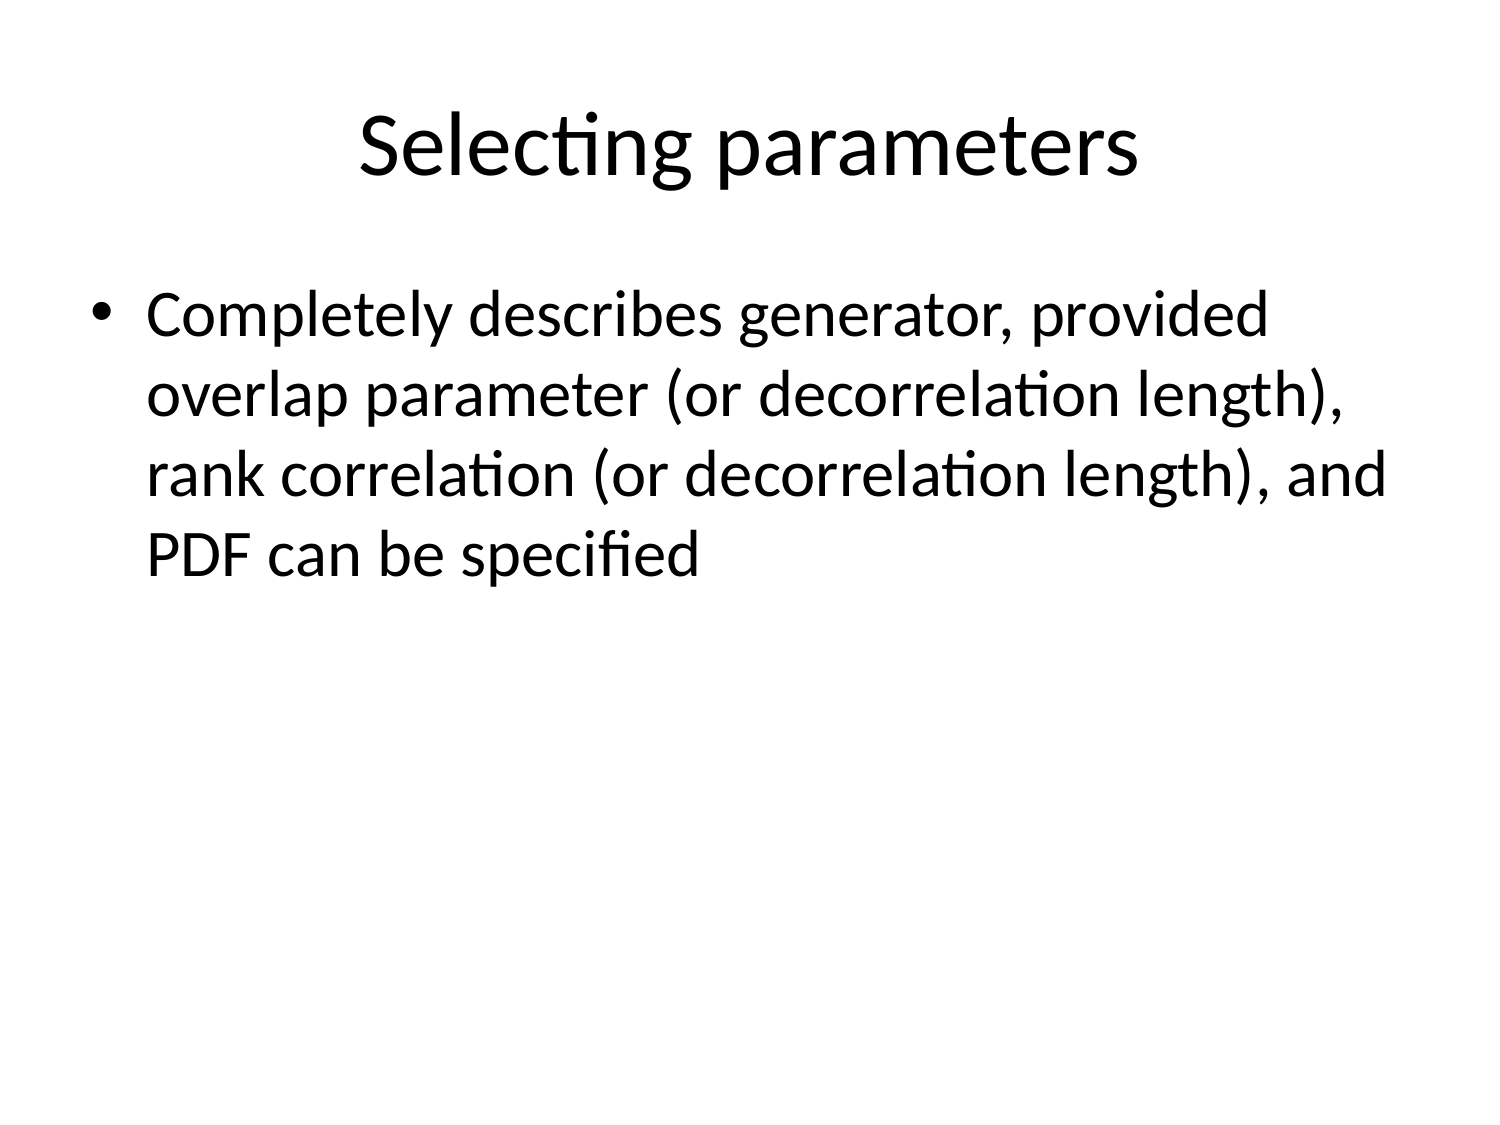

# Selecting parameters
Completely describes generator, provided overlap parameter (or decorrelation length), rank correlation (or decorrelation length), and PDF can be specified